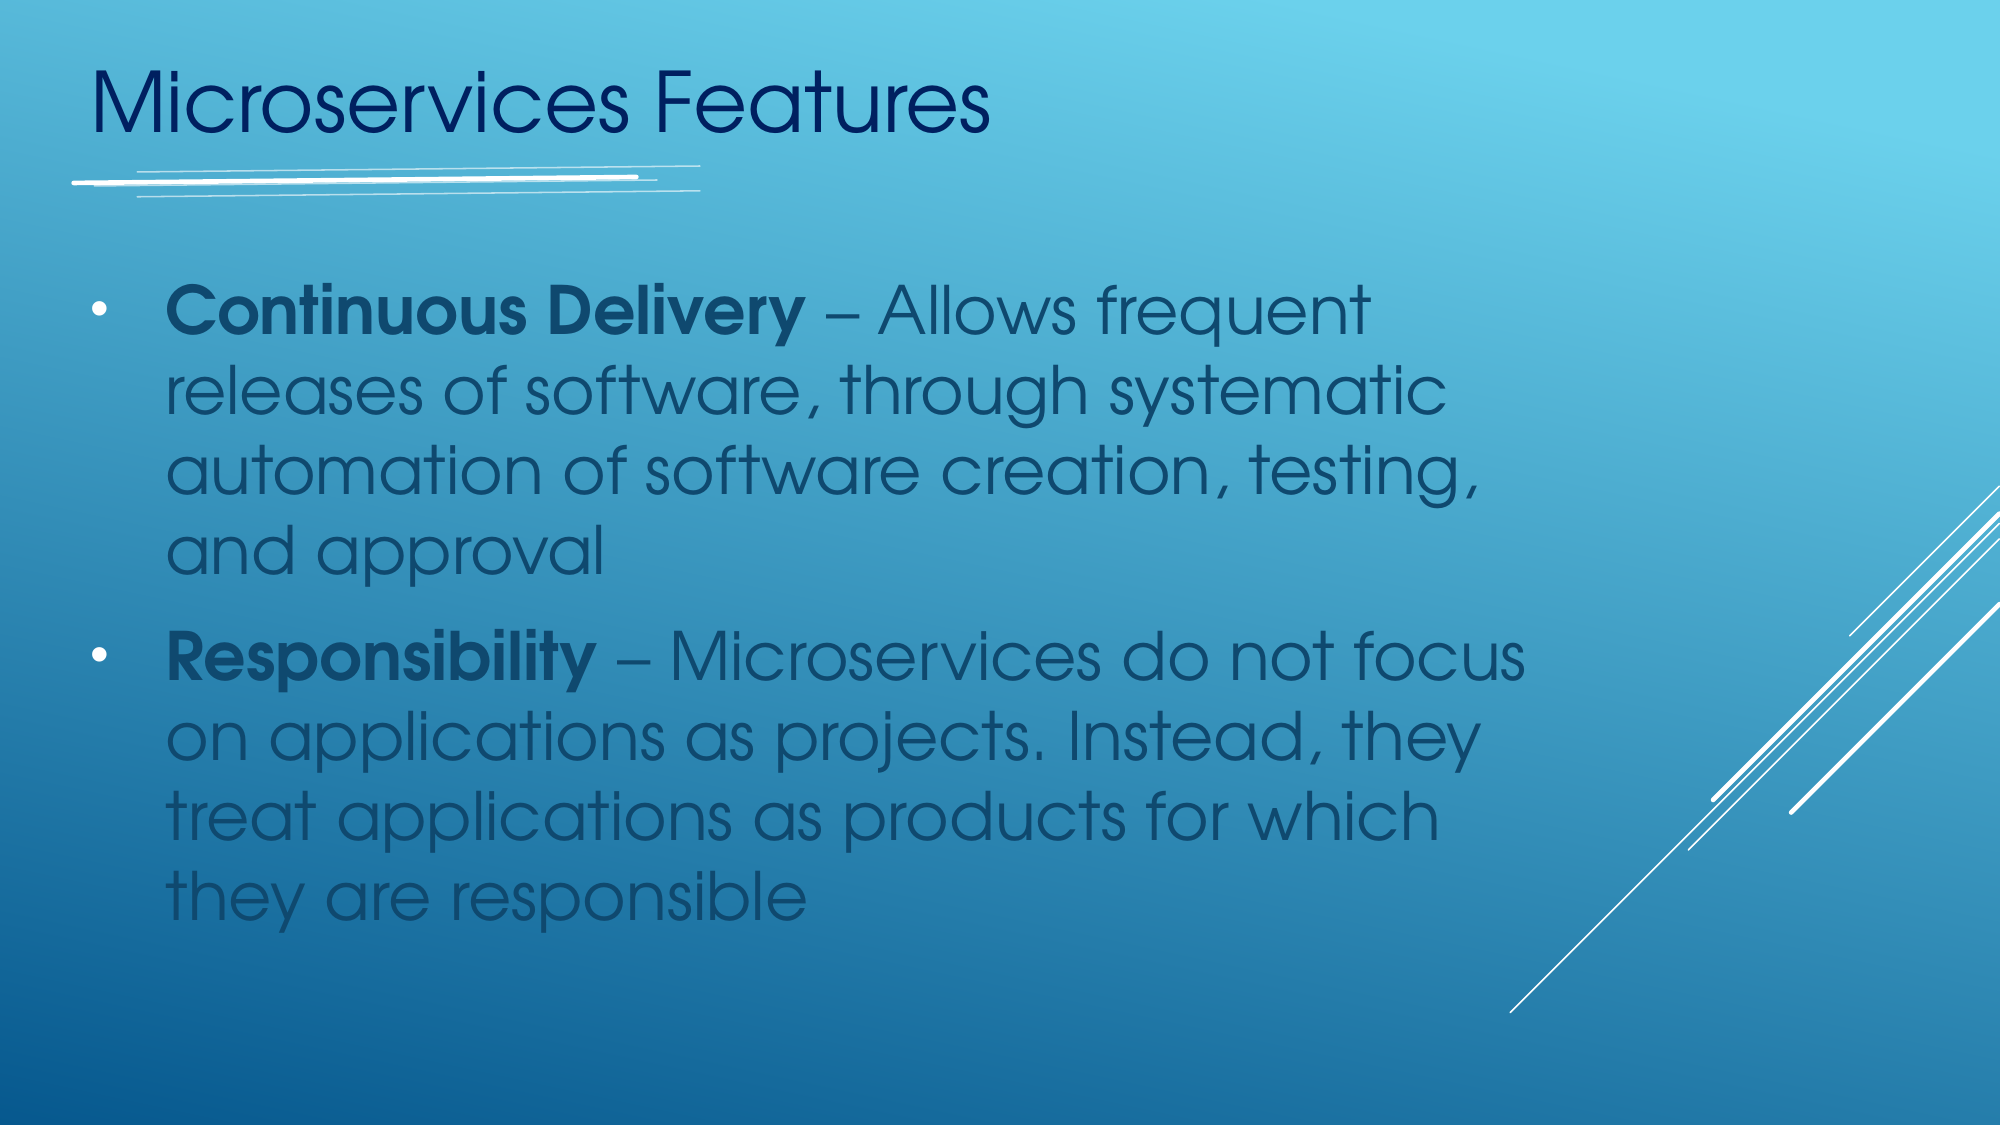

Microservices Features
Continuous Delivery – Allows frequent releases of software, through systematic automation of software creation, testing, and approval
Responsibility – Microservices do not focus on applications as projects. Instead, they treat applications as products for which they are responsible